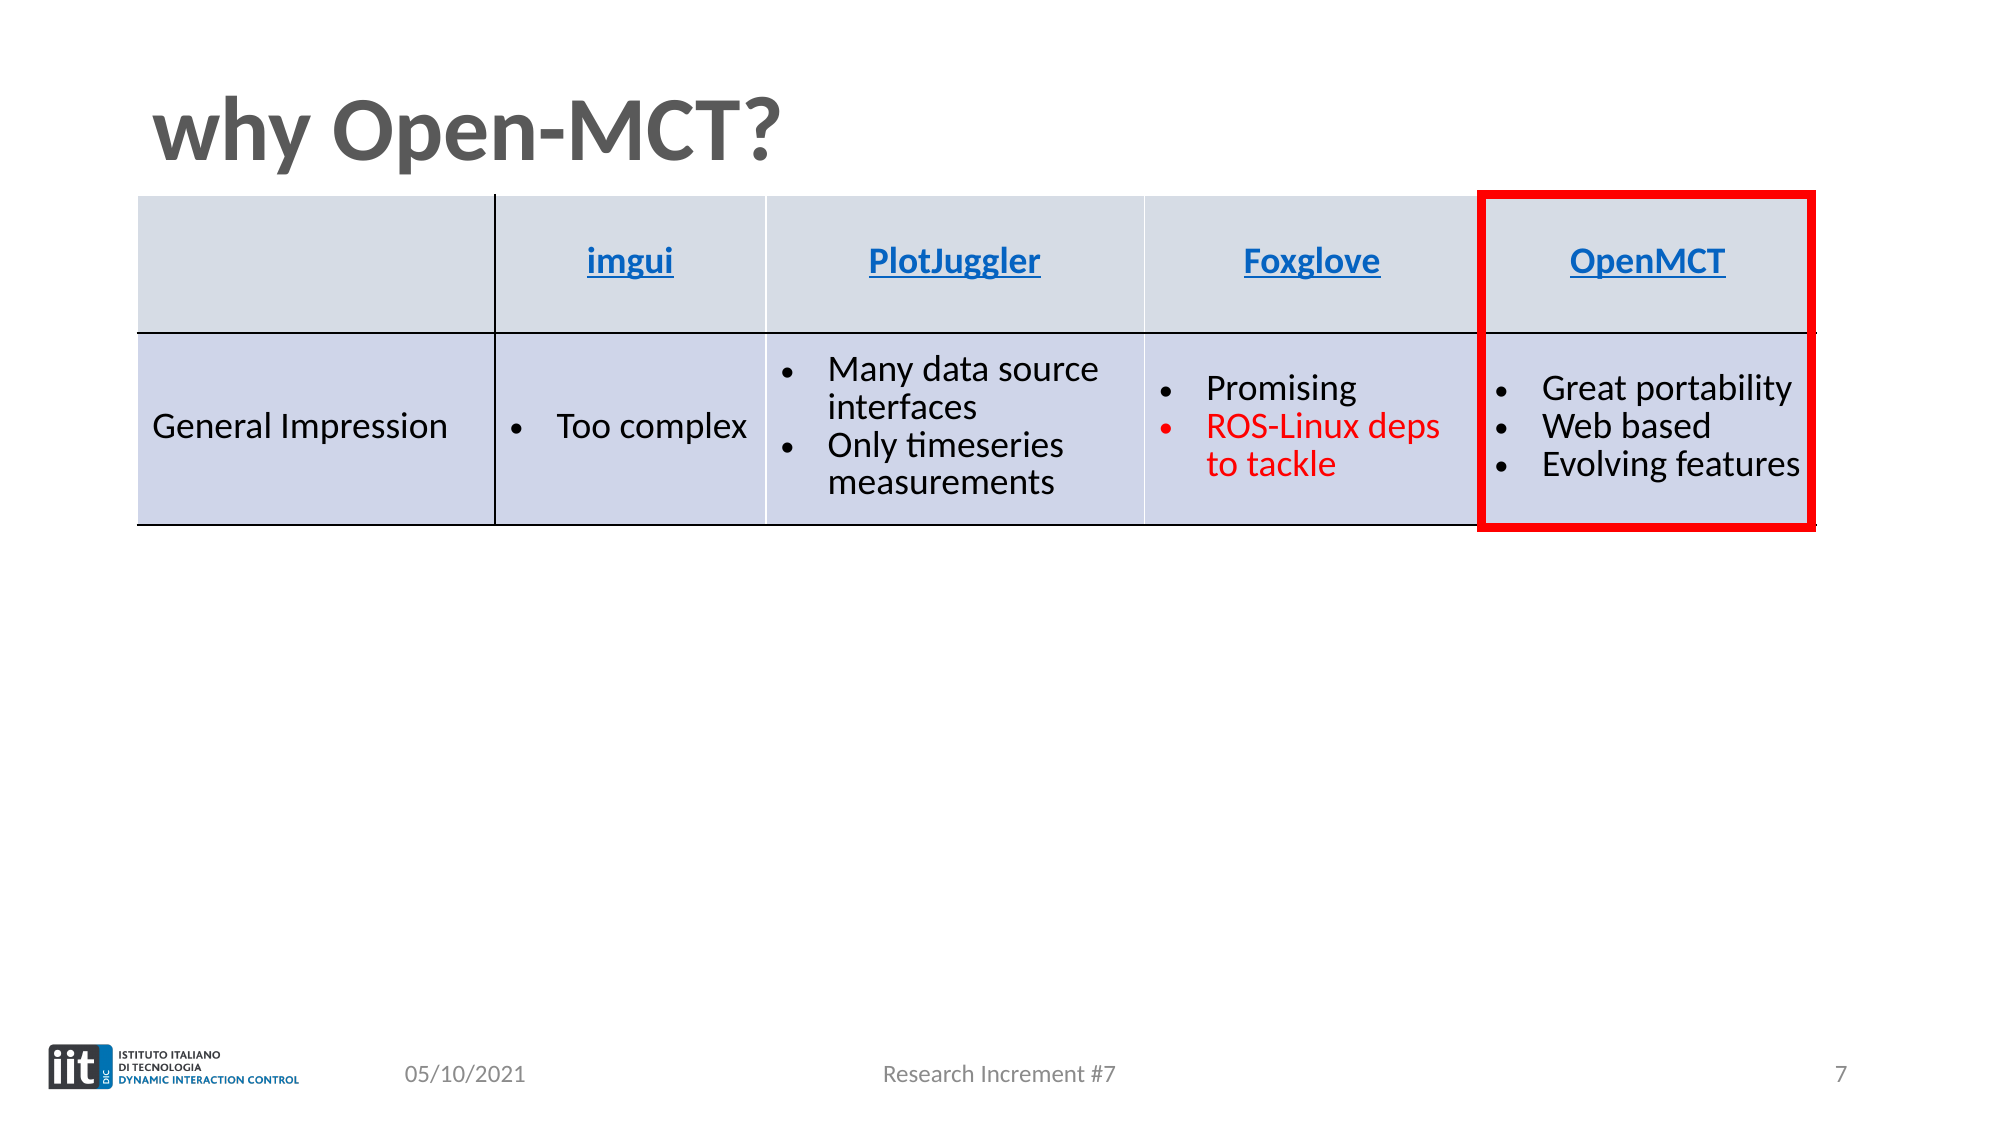

# why Open-MCT?
|  | imgui | PlotJuggler | Foxglove | OpenMCT |
| --- | --- | --- | --- | --- |
| General Impression | Too complex | Many data source interfaces Only timeseries measurements | Promising ROS-Linux deps to tackle | Great portability Web based Evolving features |

05/10/2021
Research Increment #7
7